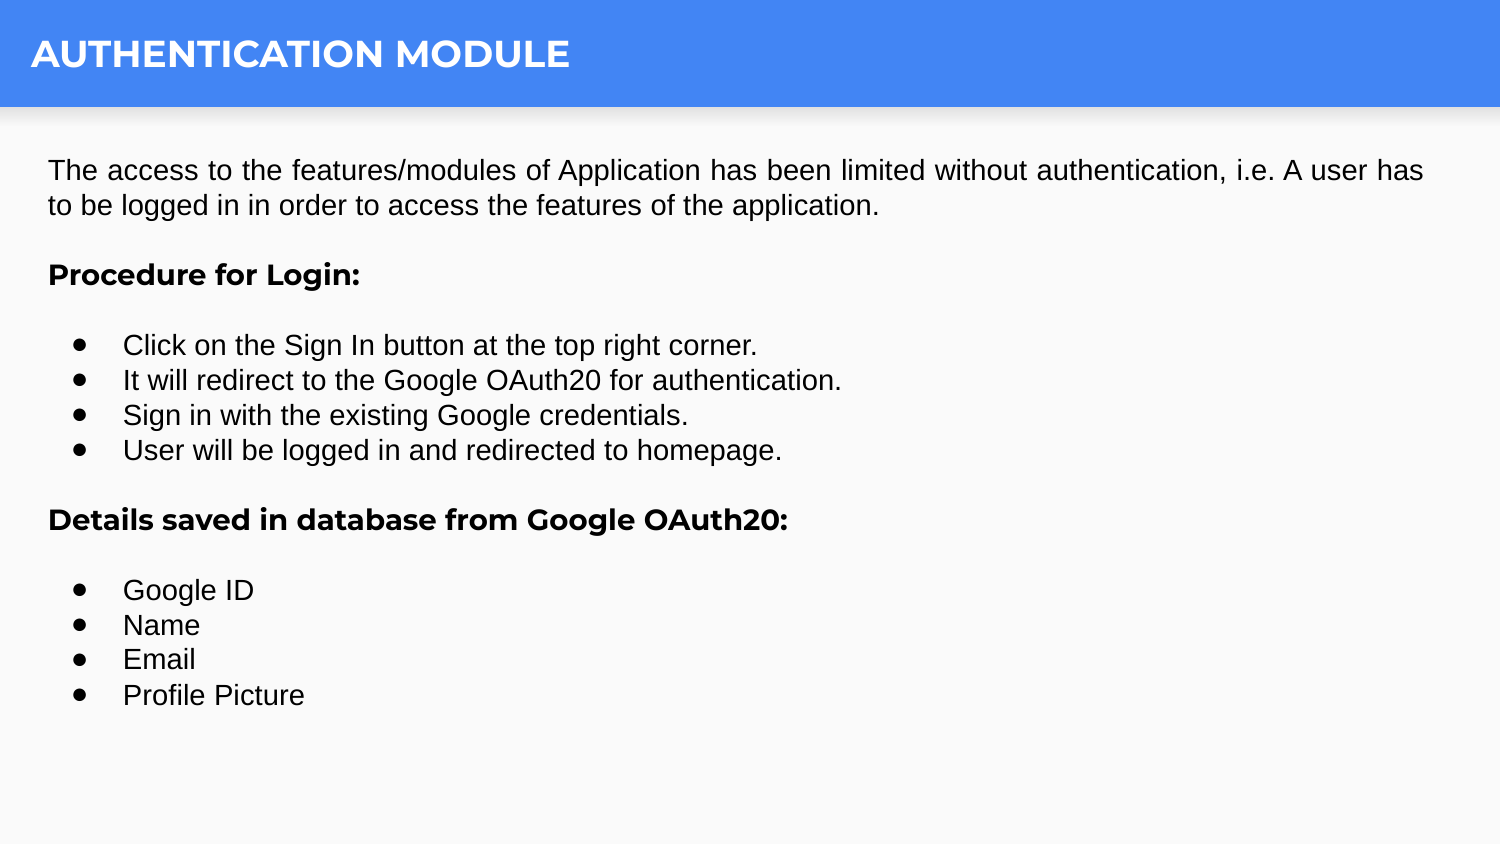

# AUTHENTICATION MODULE
The access to the features/modules of Application has been limited without authentication, i.e. A user has to be logged in in order to access the features of the application.

Procedure for Login:

Click on the Sign In button at the top right corner.
It will redirect to the Google OAuth20 for authentication.
Sign in with the existing Google credentials.
User will be logged in and redirected to homepage.

Details saved in database from Google OAuth20:

Google ID
Name
Email
Profile Picture